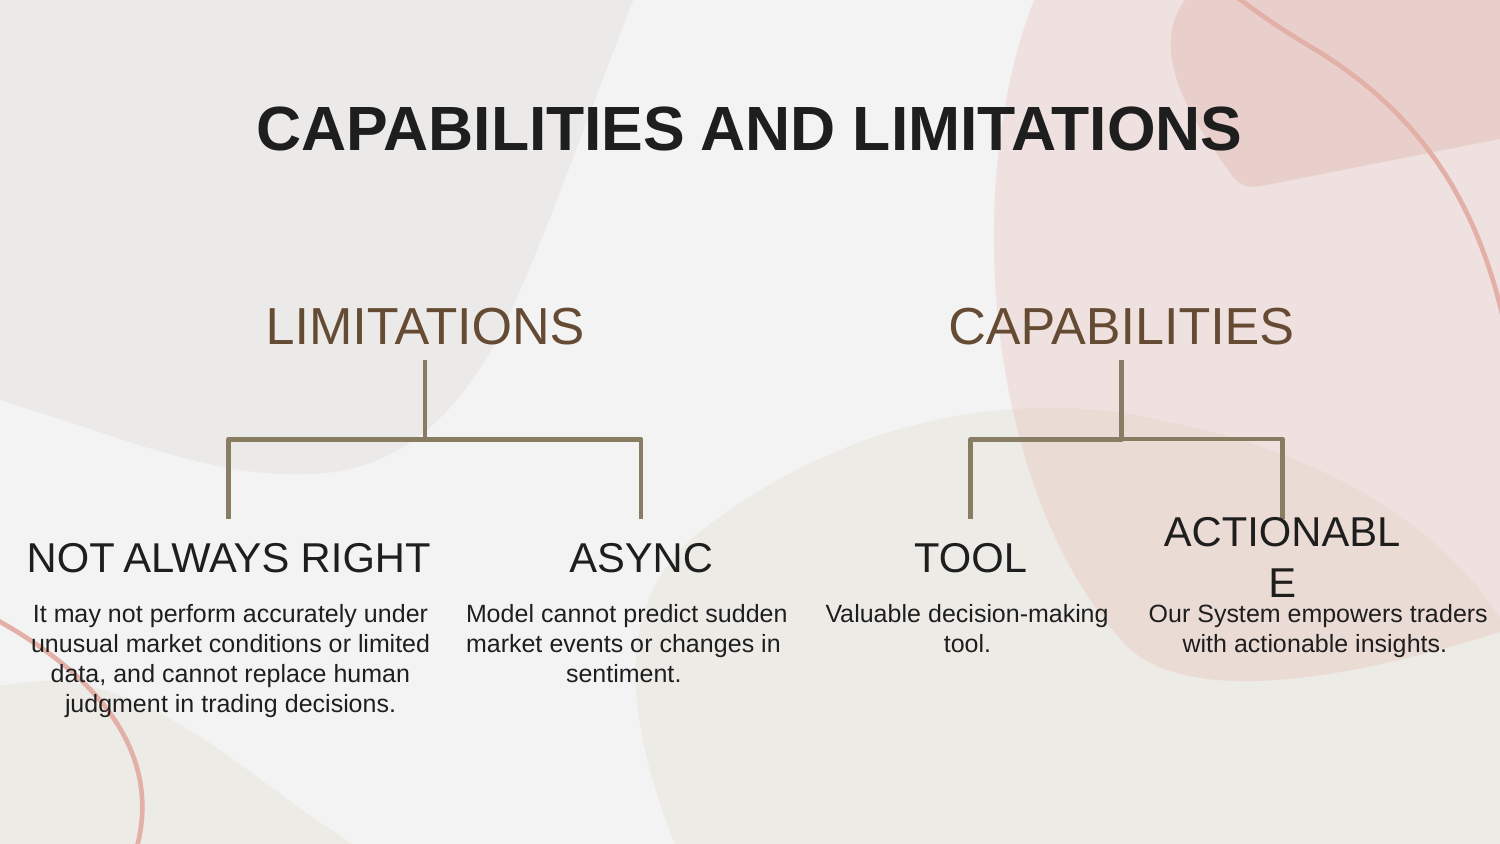

# CAPABILITIES AND LIMITATIONS
LIMITATIONS
CAPABILITIES
NOT ALWAYS RIGHT
ASYNC
TOOL
ACTIONABLE
It may not perform accurately under unusual market conditions or limited data, and cannot replace human judgment in trading decisions.
 Model cannot predict sudden market events or changes in sentiment.

Valuable decision-making tool.
 Our System empowers traders with actionable insights.